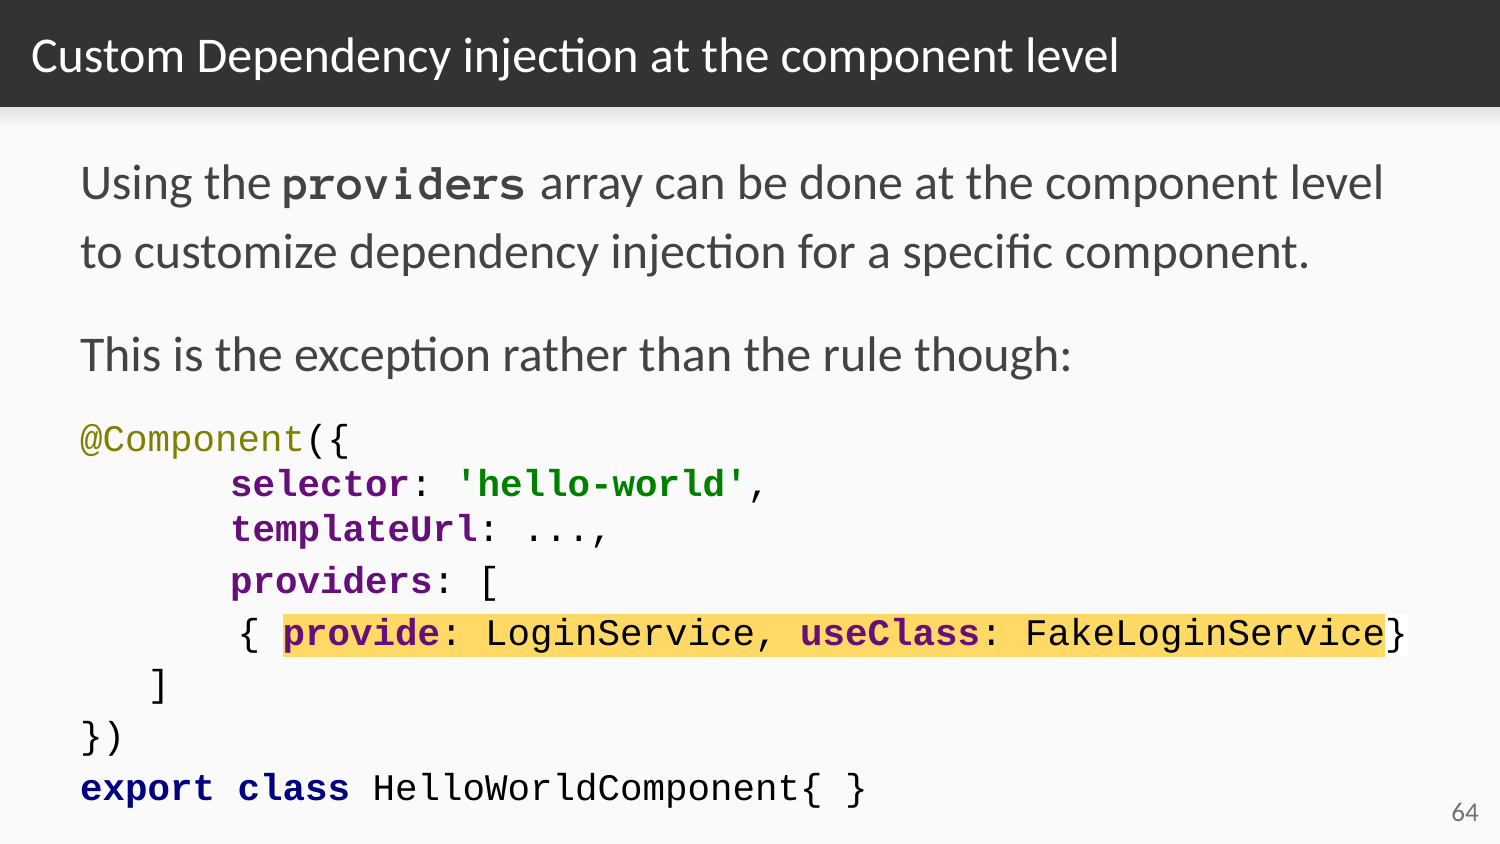

# Custom Dependency injection at the component level
Using the providers array can be done at the component level to customize dependency injection for a specific component.
This is the exception rather than the rule though:
@Component({
 	selector: 'hello-world',
 	templateUrl: ...,
 	providers: [
       { provide: LoginService, useClass: FakeLoginService}
   ]
})
export class HelloWorldComponent{ }

It is also possible to require injection of a specific sub-class:

64